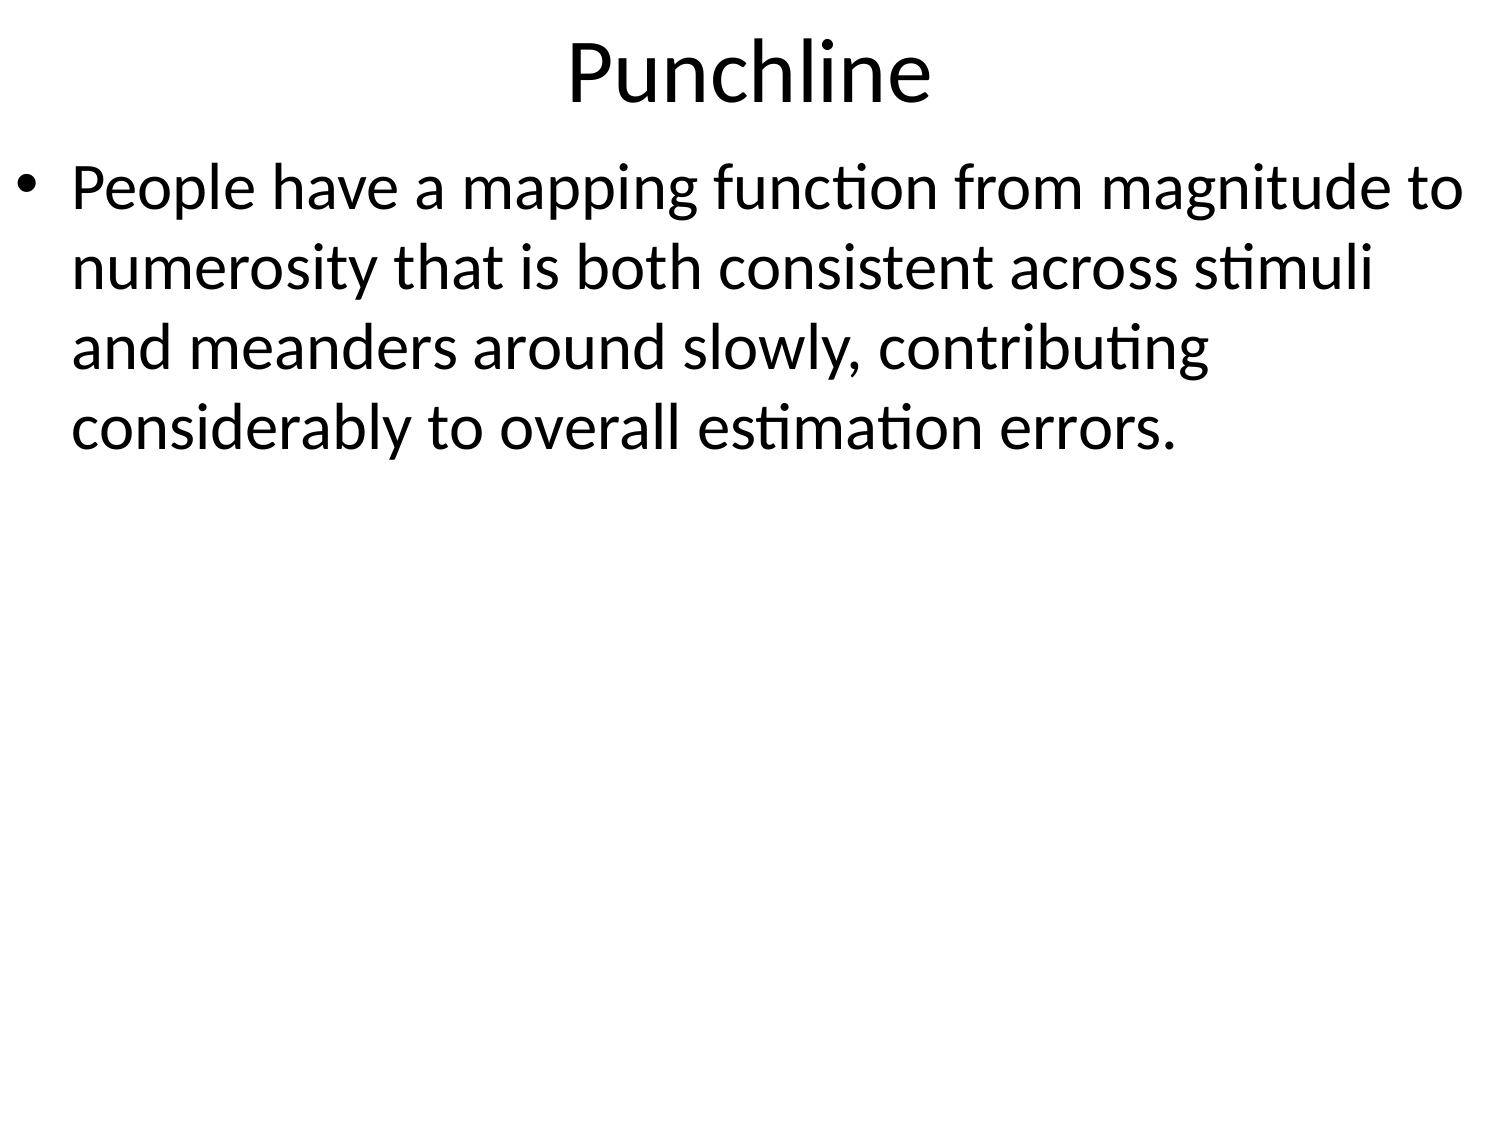

# Punchline
People have a mapping function from magnitude to numerosity that is both consistent across stimuli and meanders around slowly, contributing considerably to overall estimation errors.